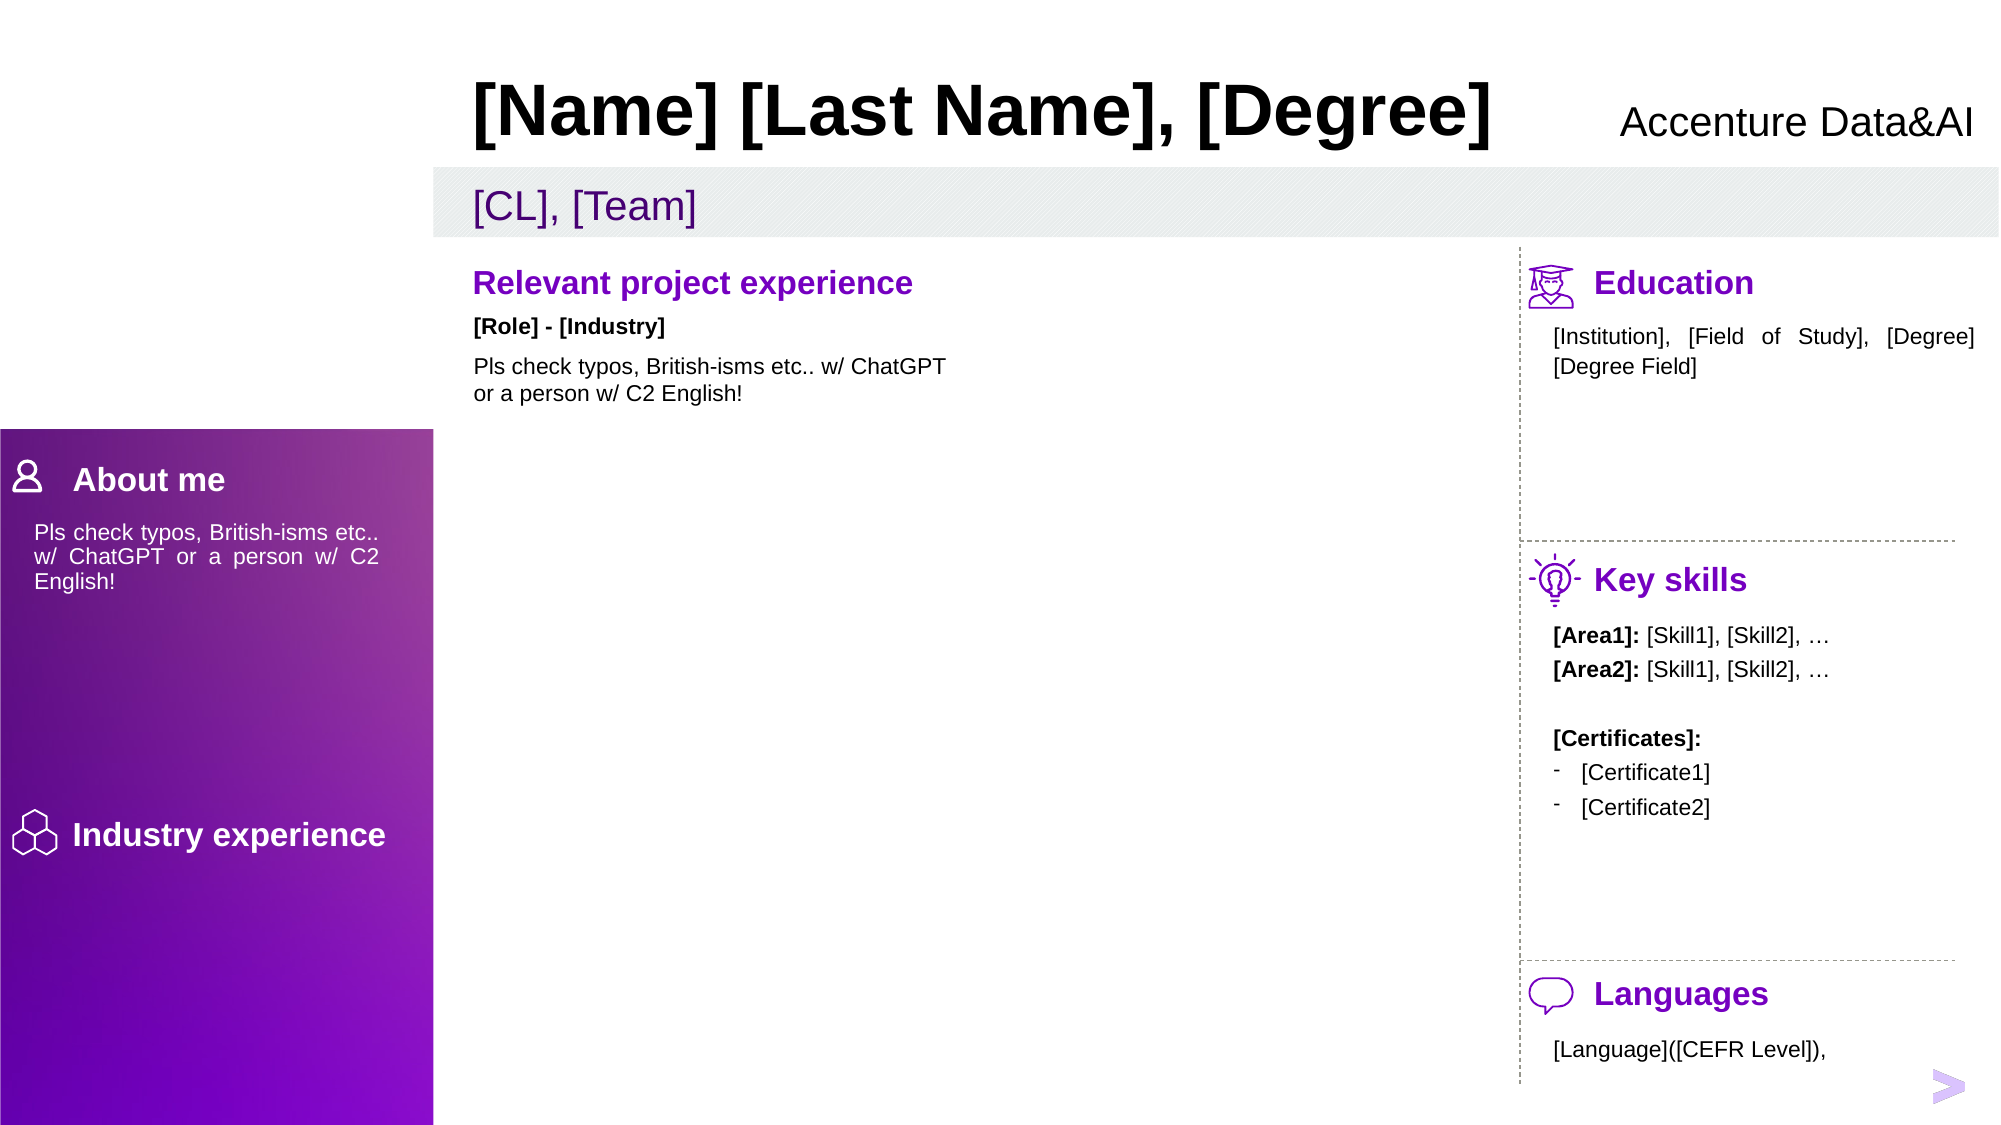

[Name] [Last Name], [Degree]
[CL], [Team]
[Role] - [Industry]
Pls check typos, British-isms etc.. w/ ChatGPT or a person w/ C2 English!

[Institution], [Field of Study], [Degree] [Degree Field]
Pls check typos, British-isms etc.. w/ ChatGPT or a person w/ C2 English!
[Area1]: [Skill1], [Skill2], …
[Area2]: [Skill1], [Skill2], …

[Certificates]:
[Certificate1]
[Certificate2]

[Language]([CEFR Level]),